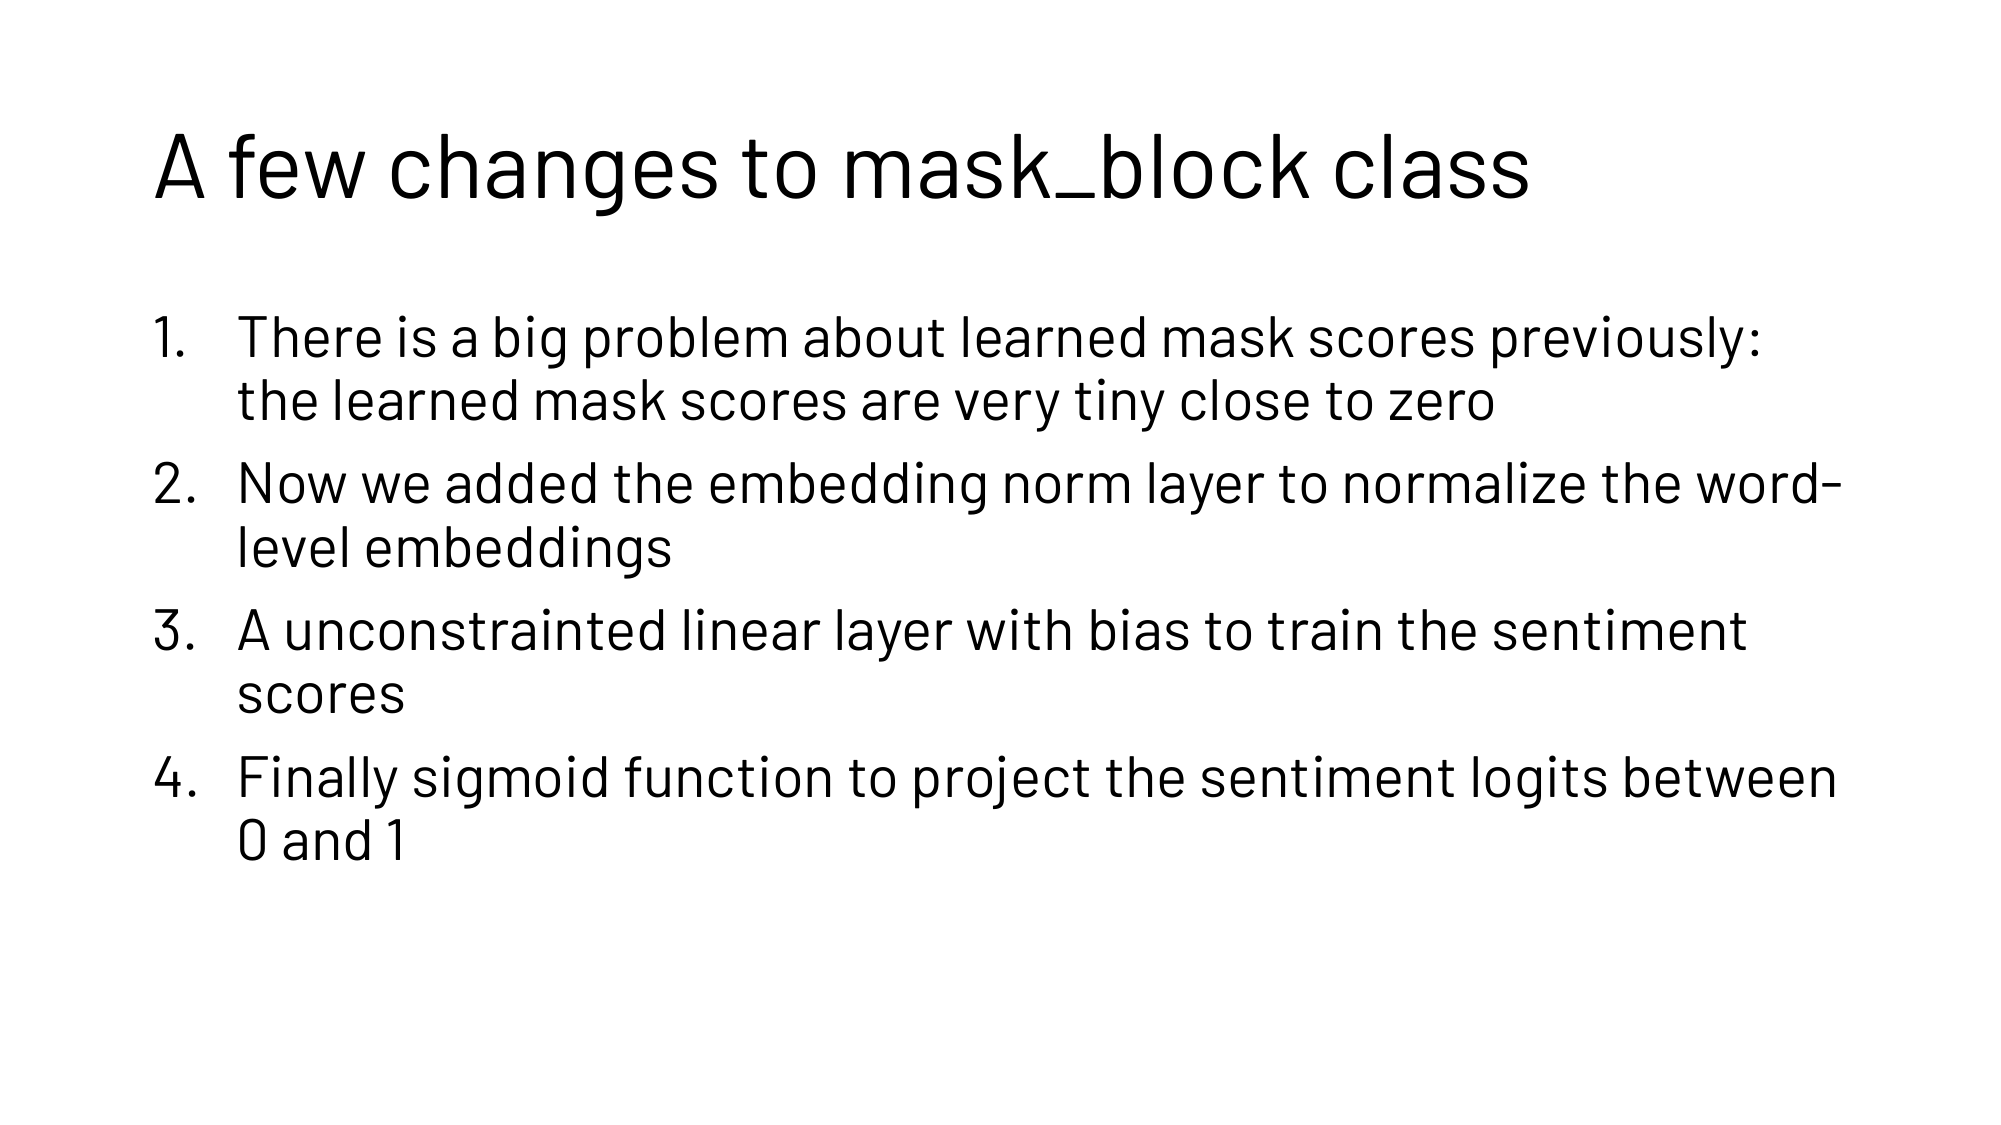

# A few changes to mask_block class
There is a big problem about learned mask scores previously: the learned mask scores are very tiny close to zero
Now we added the embedding norm layer to normalize the word-level embeddings
A unconstrainted linear layer with bias to train the sentiment scores
Finally sigmoid function to project the sentiment logits between 0 and 1